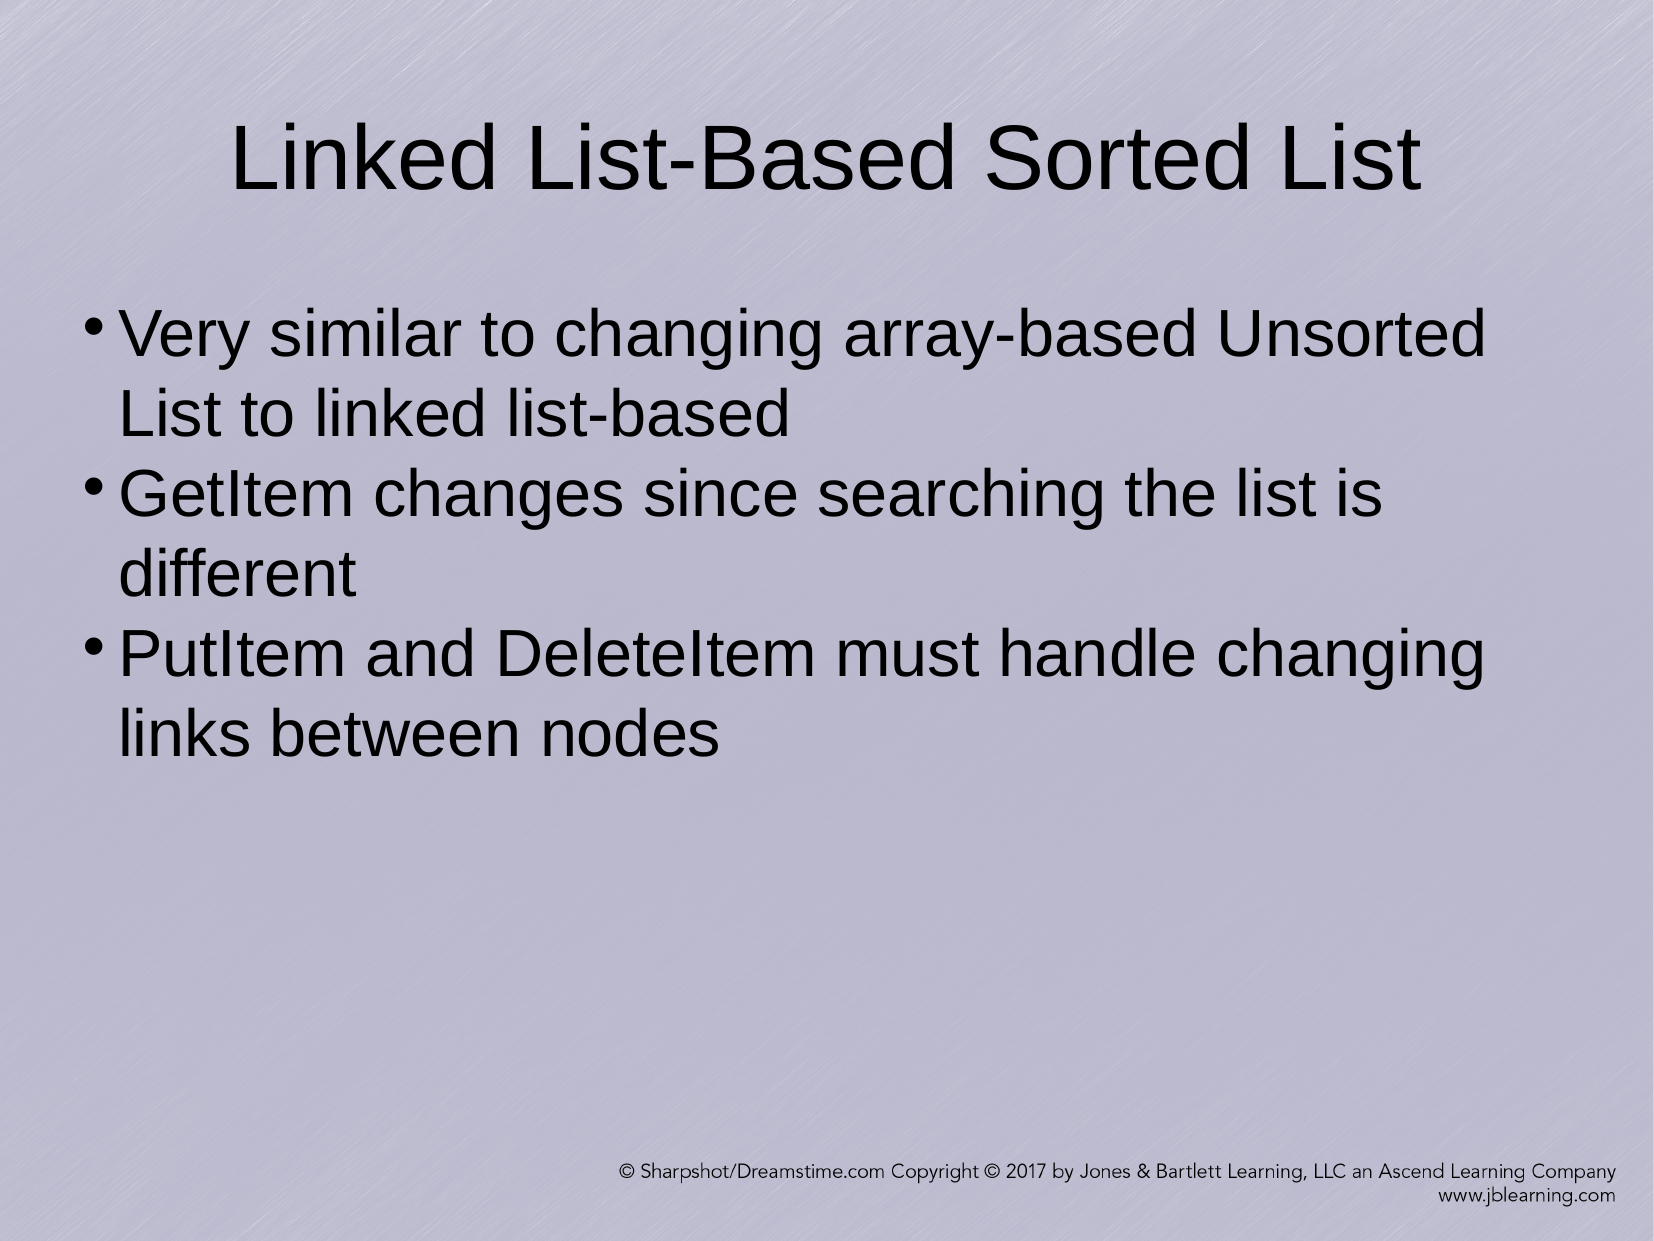

Linked List-Based Sorted List
Very similar to changing array-based Unsorted List to linked list-based
GetItem changes since searching the list is different
PutItem and DeleteItem must handle changing links between nodes